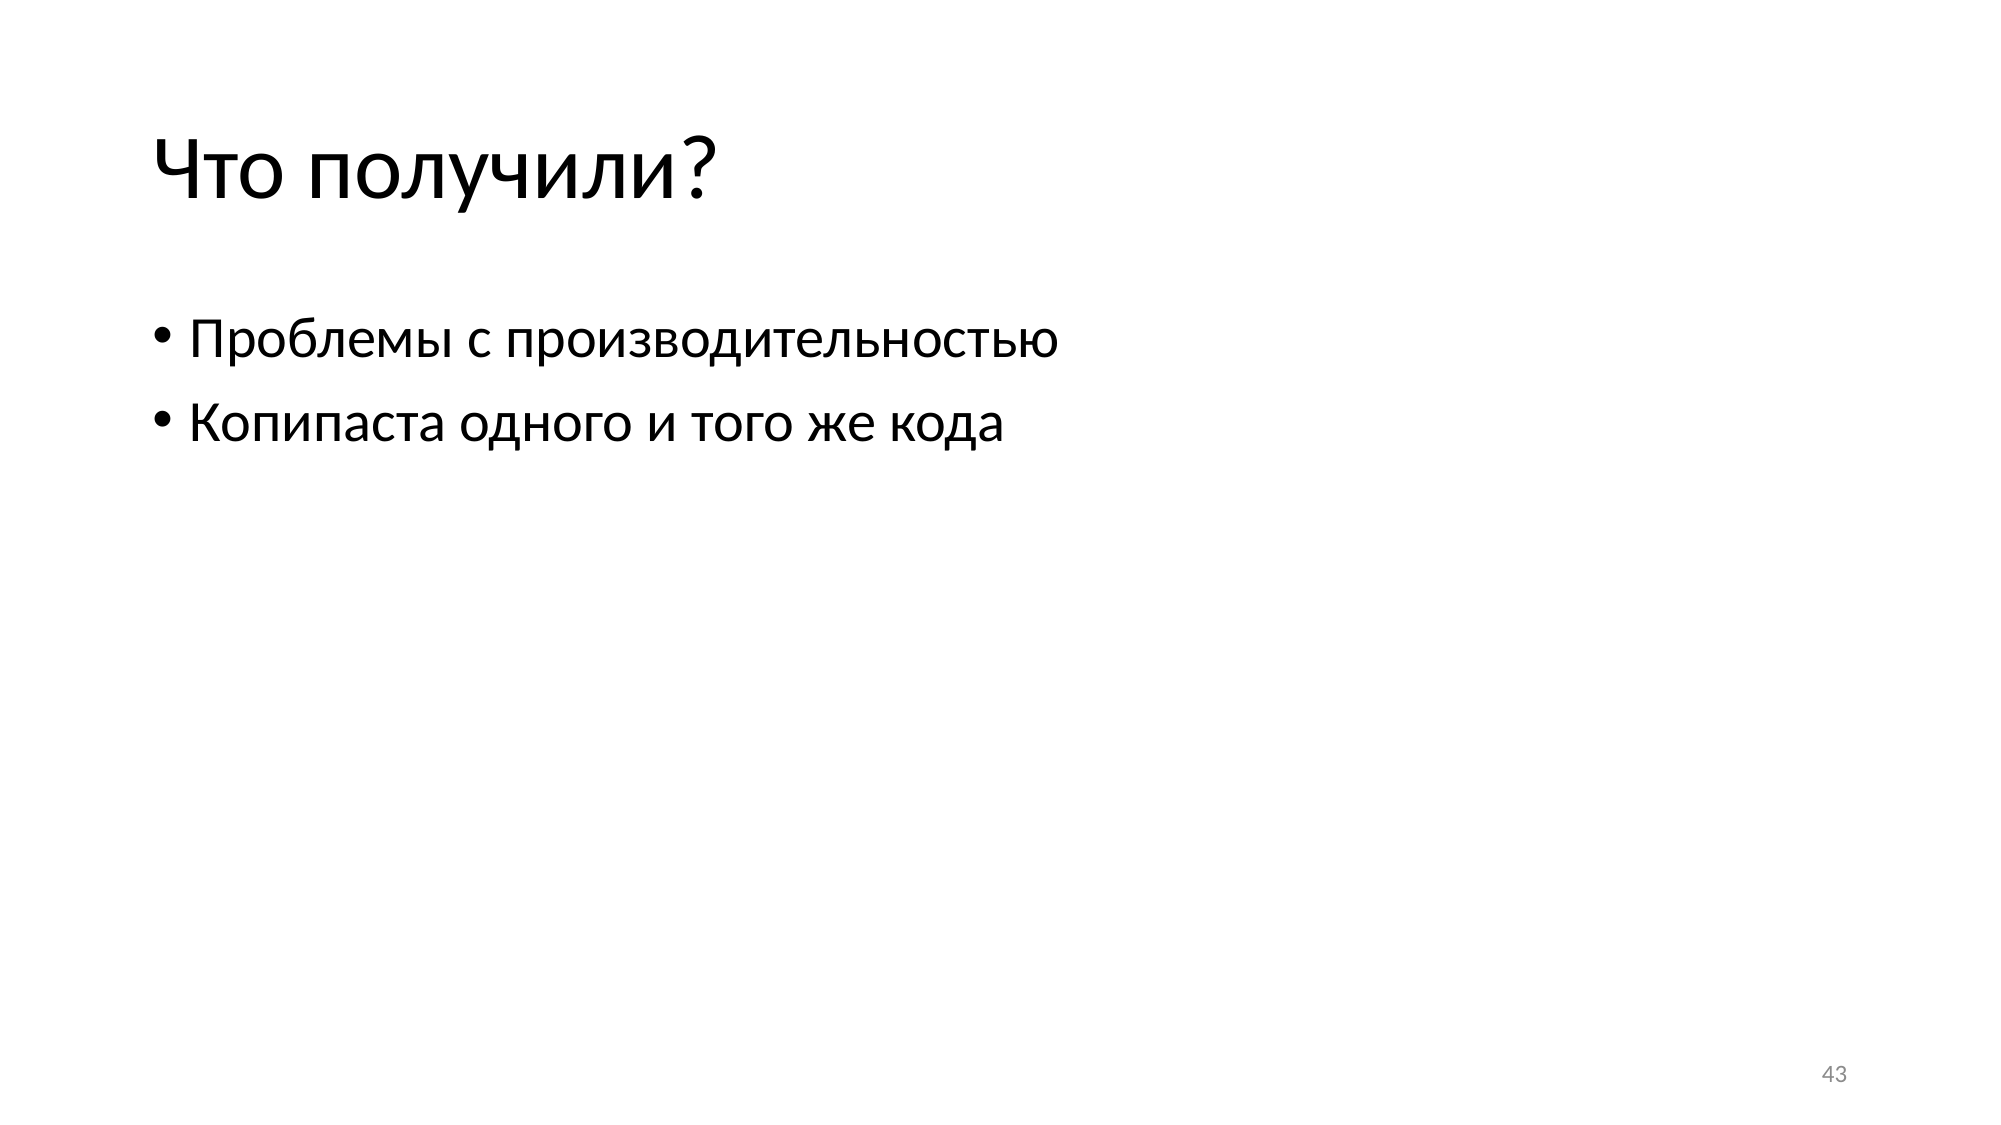

# Что получили?
Проблемы с производительностью
Копипаста одного и того же кода
43